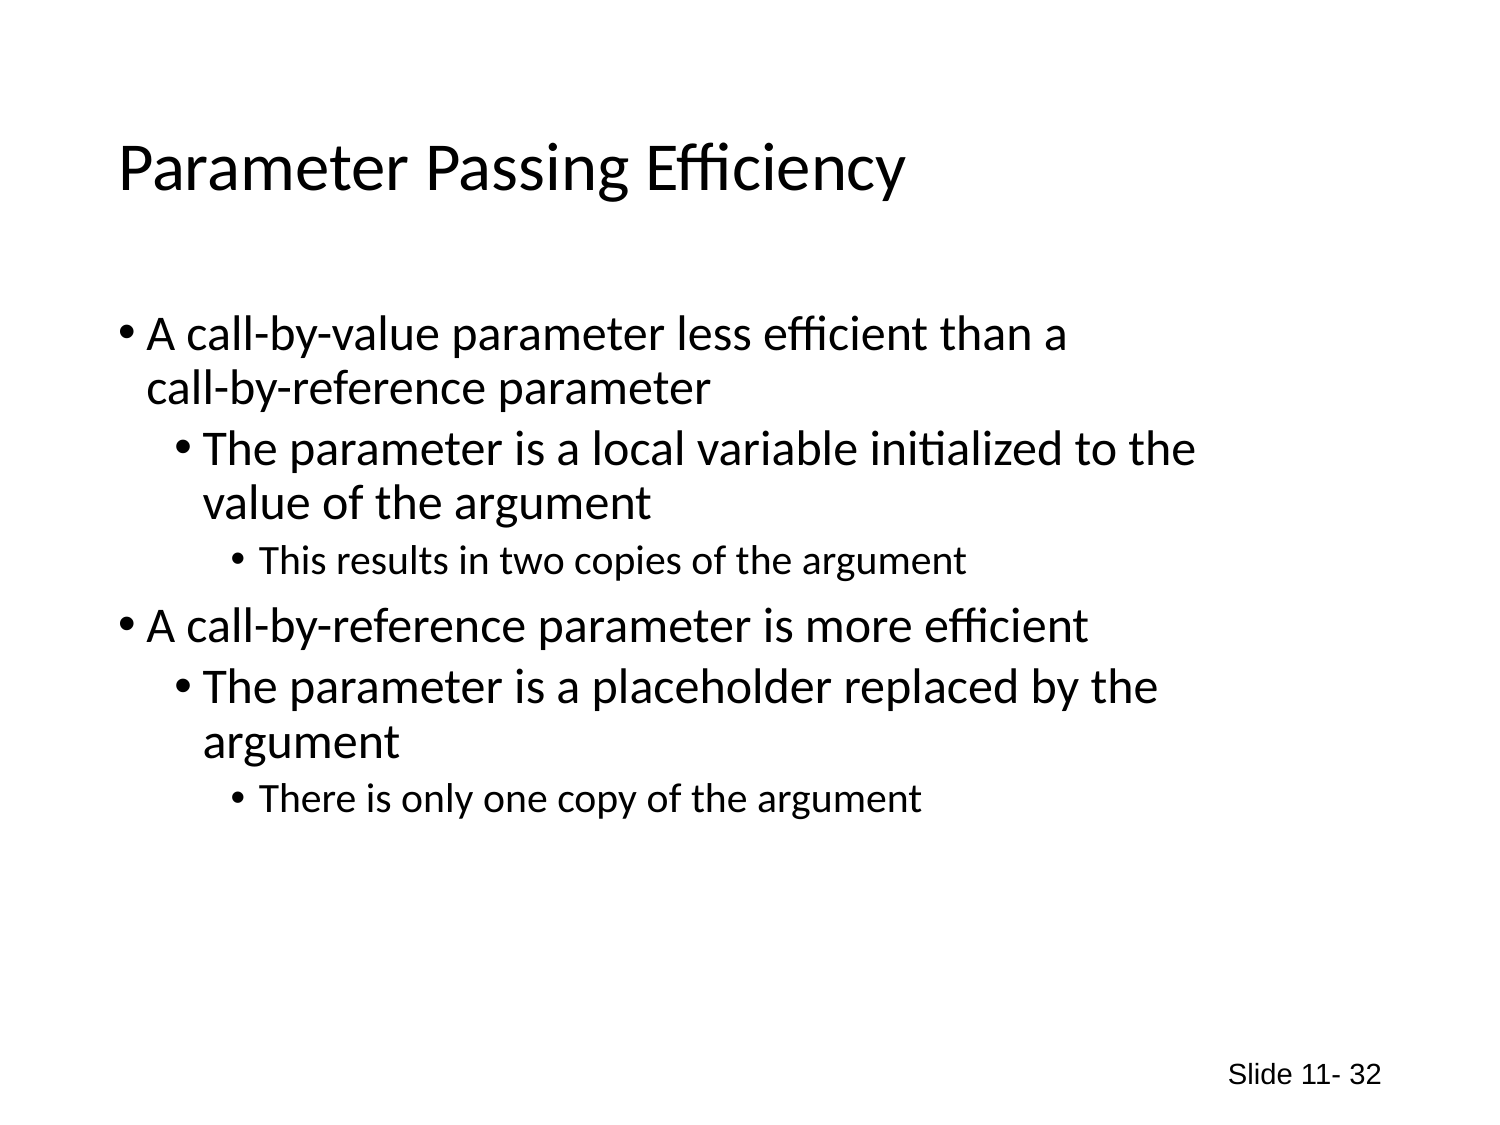

# Parameter Passing Efficiency
A call-by-value parameter less efficient than a
call-by-reference parameter
The parameter is a local variable initialized to the
value of the argument
This results in two copies of the argument
A call-by-reference parameter is more efficient
The parameter is a placeholder replaced by the
argument
There is only one copy of the argument
Slide 11- 32